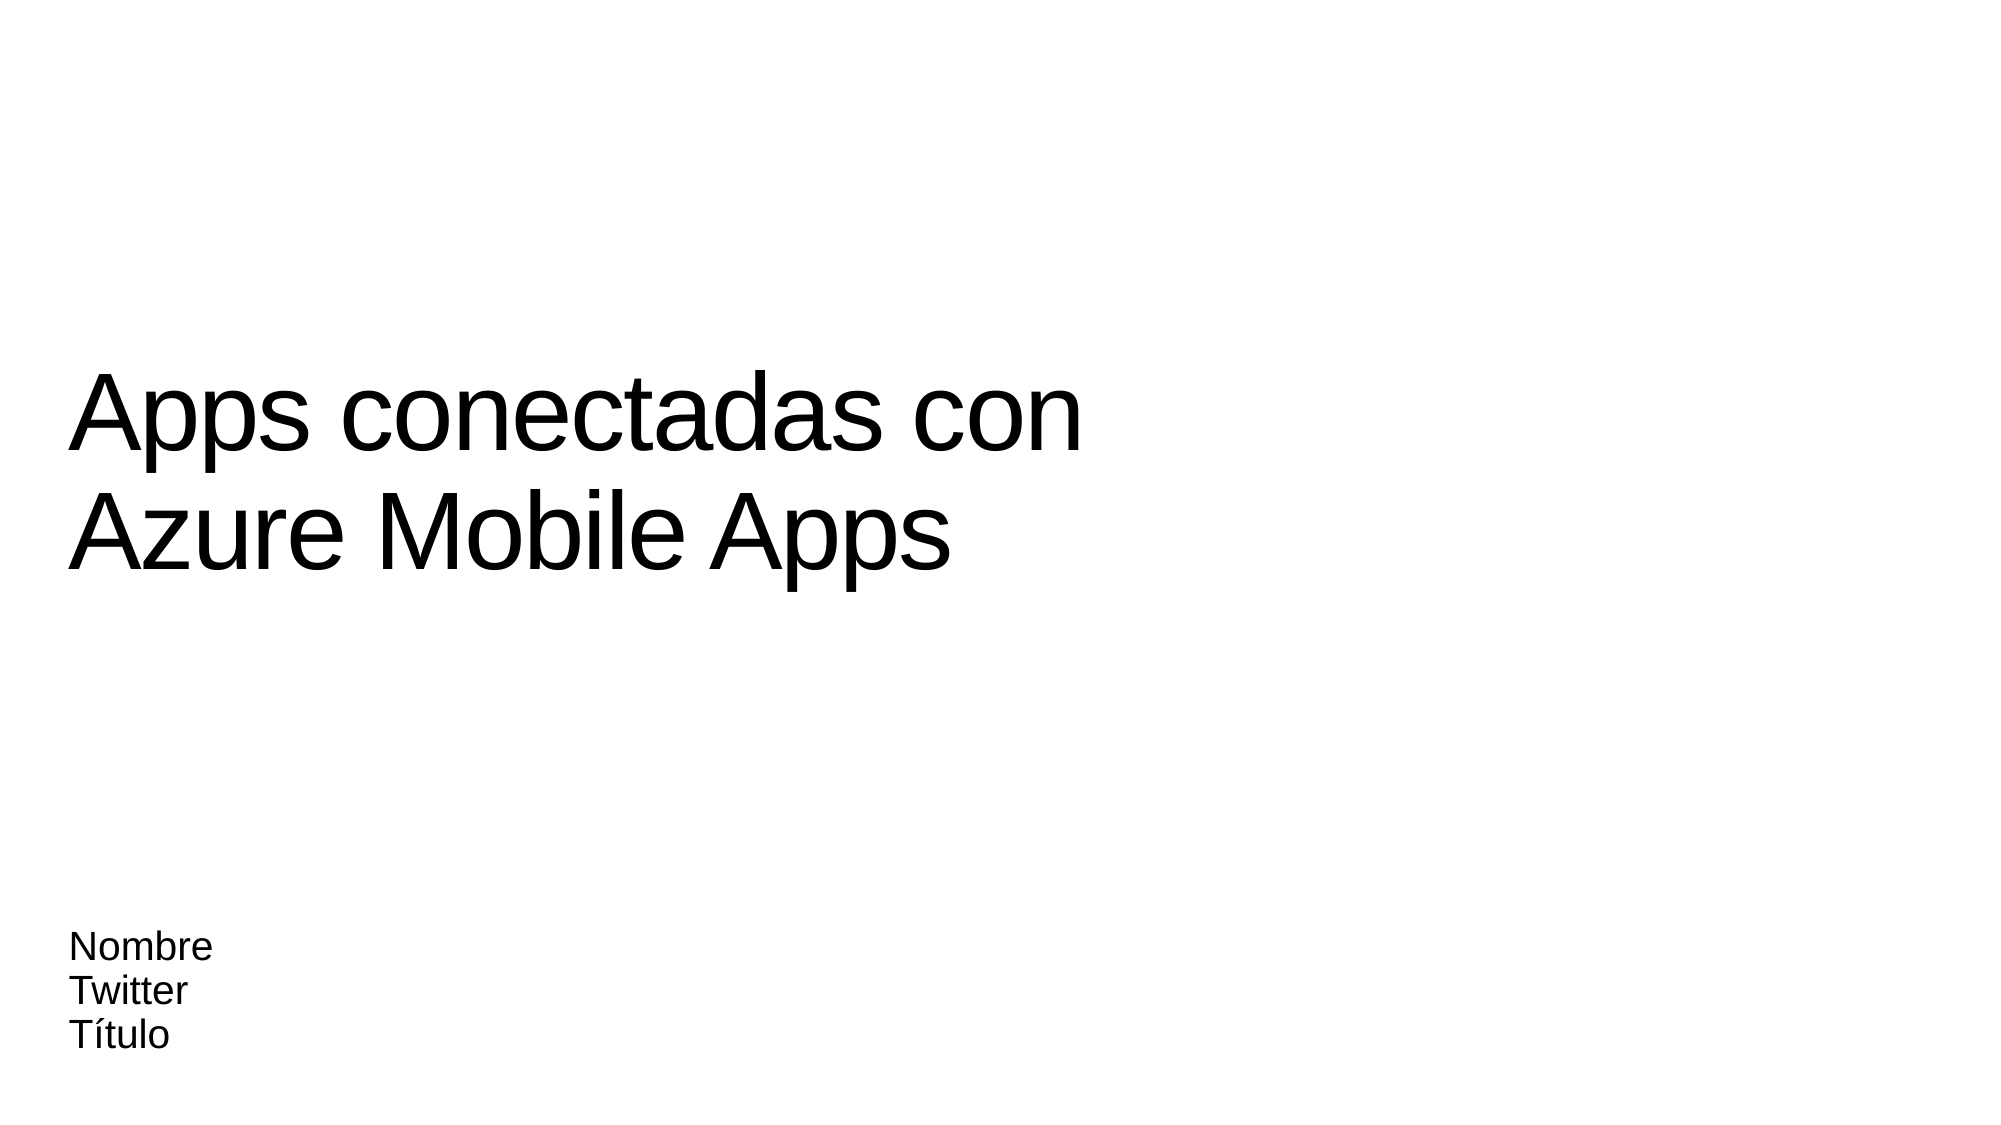

# Apps conectadas con Azure Mobile Apps
Nombre
Twitter
Título